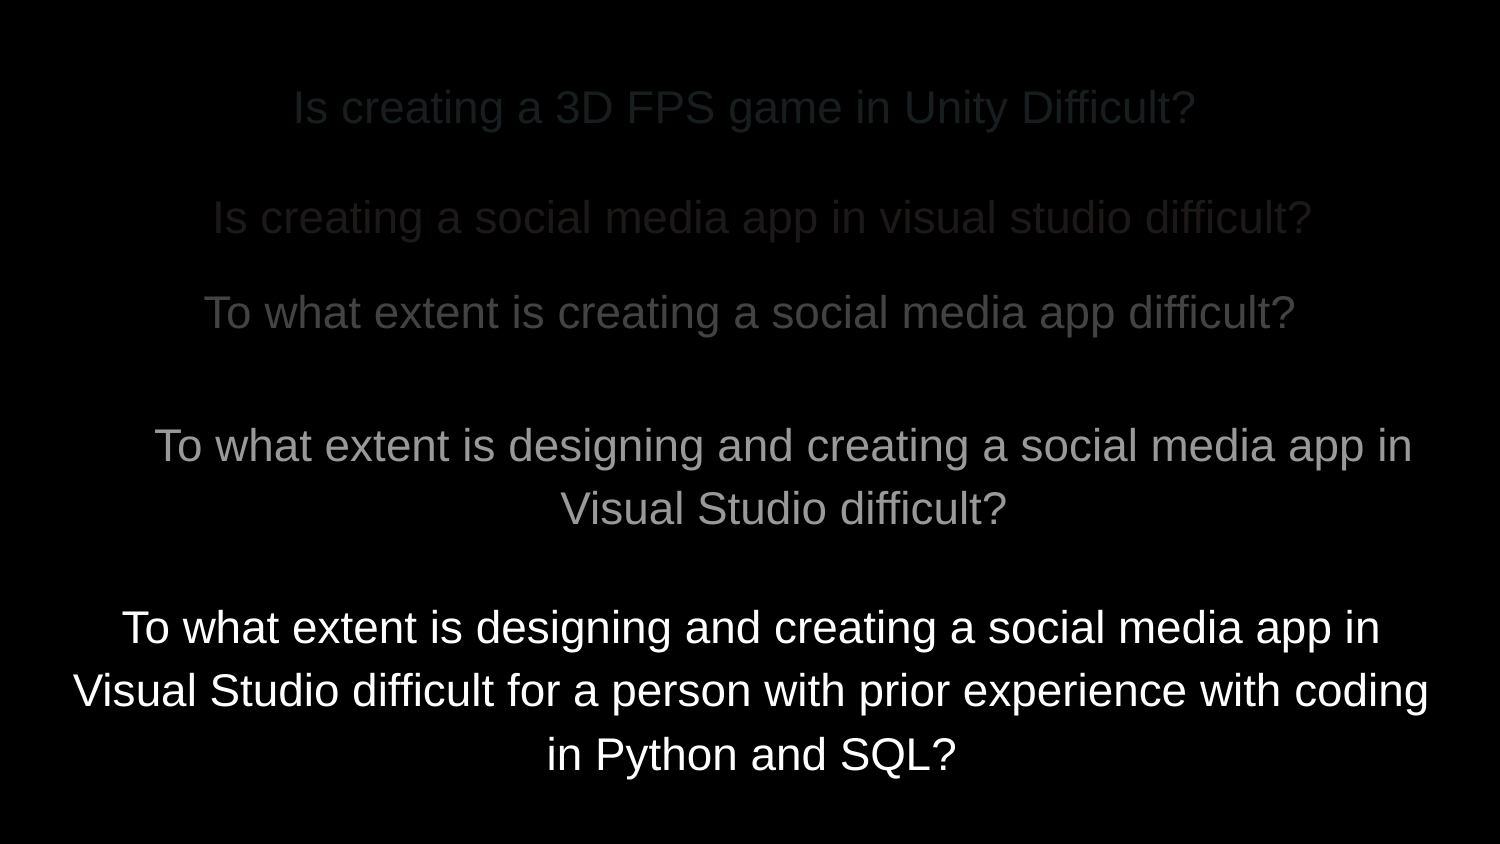

To what extent is designing and creating a social media app in Visual Studio difficult for a person with prior experience with coding in Python and SQL?
Is creating a 3D FPS game in Unity Difficult?
Is creating a social media app in visual studio difficult?
To what extent is creating a social media app difficult?
To what extent is designing and creating a social media app in Visual Studio difficult?

To what extent is designing and creating a social media app in Visual Studio difficult for a person with prior experience with coding in Python and SQL?